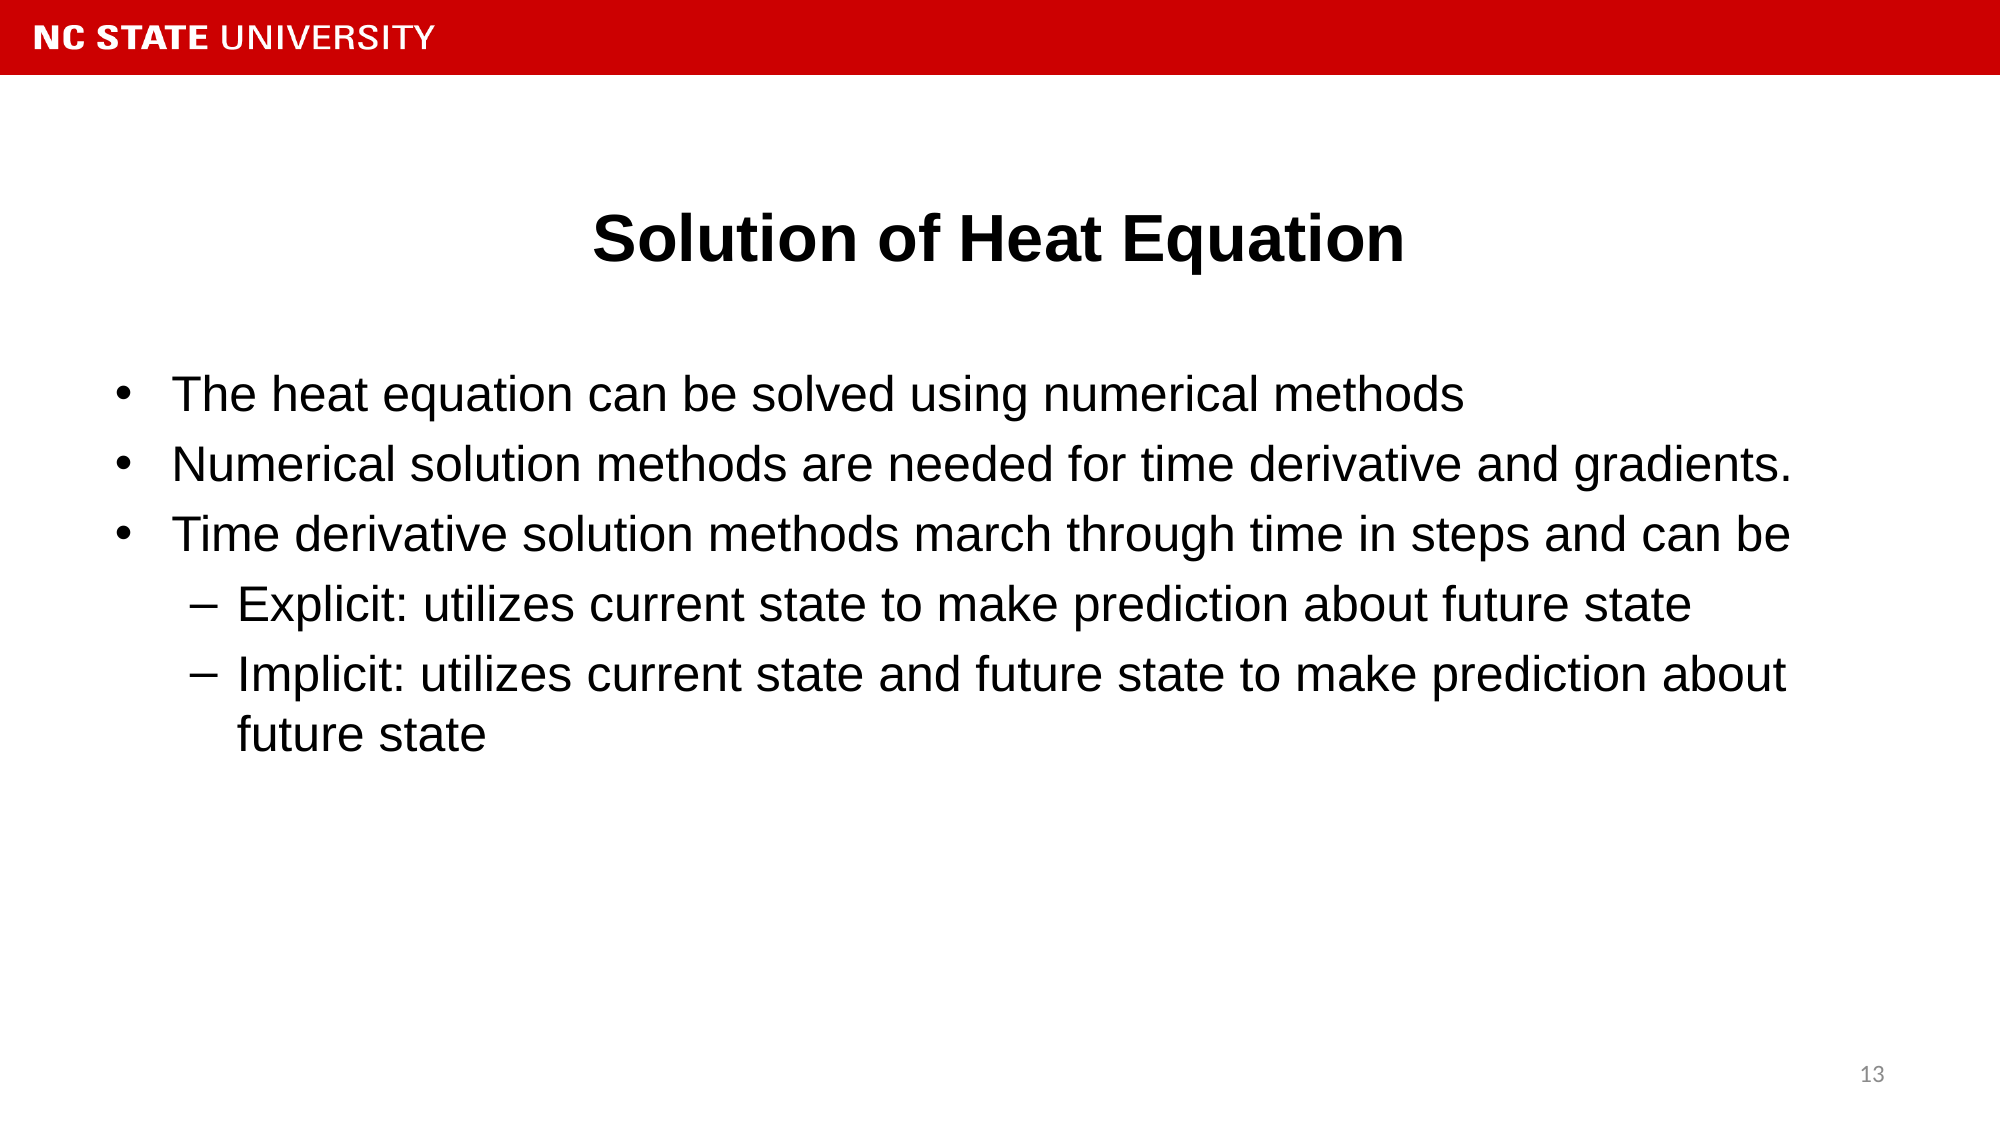

# Solution of Heat Equation
The heat equation can be solved using numerical methods
Numerical solution methods are needed for time derivative and gradients.
Time derivative solution methods march through time in steps and can be
Explicit: utilizes current state to make prediction about future state
Implicit: utilizes current state and future state to make prediction about future state

13